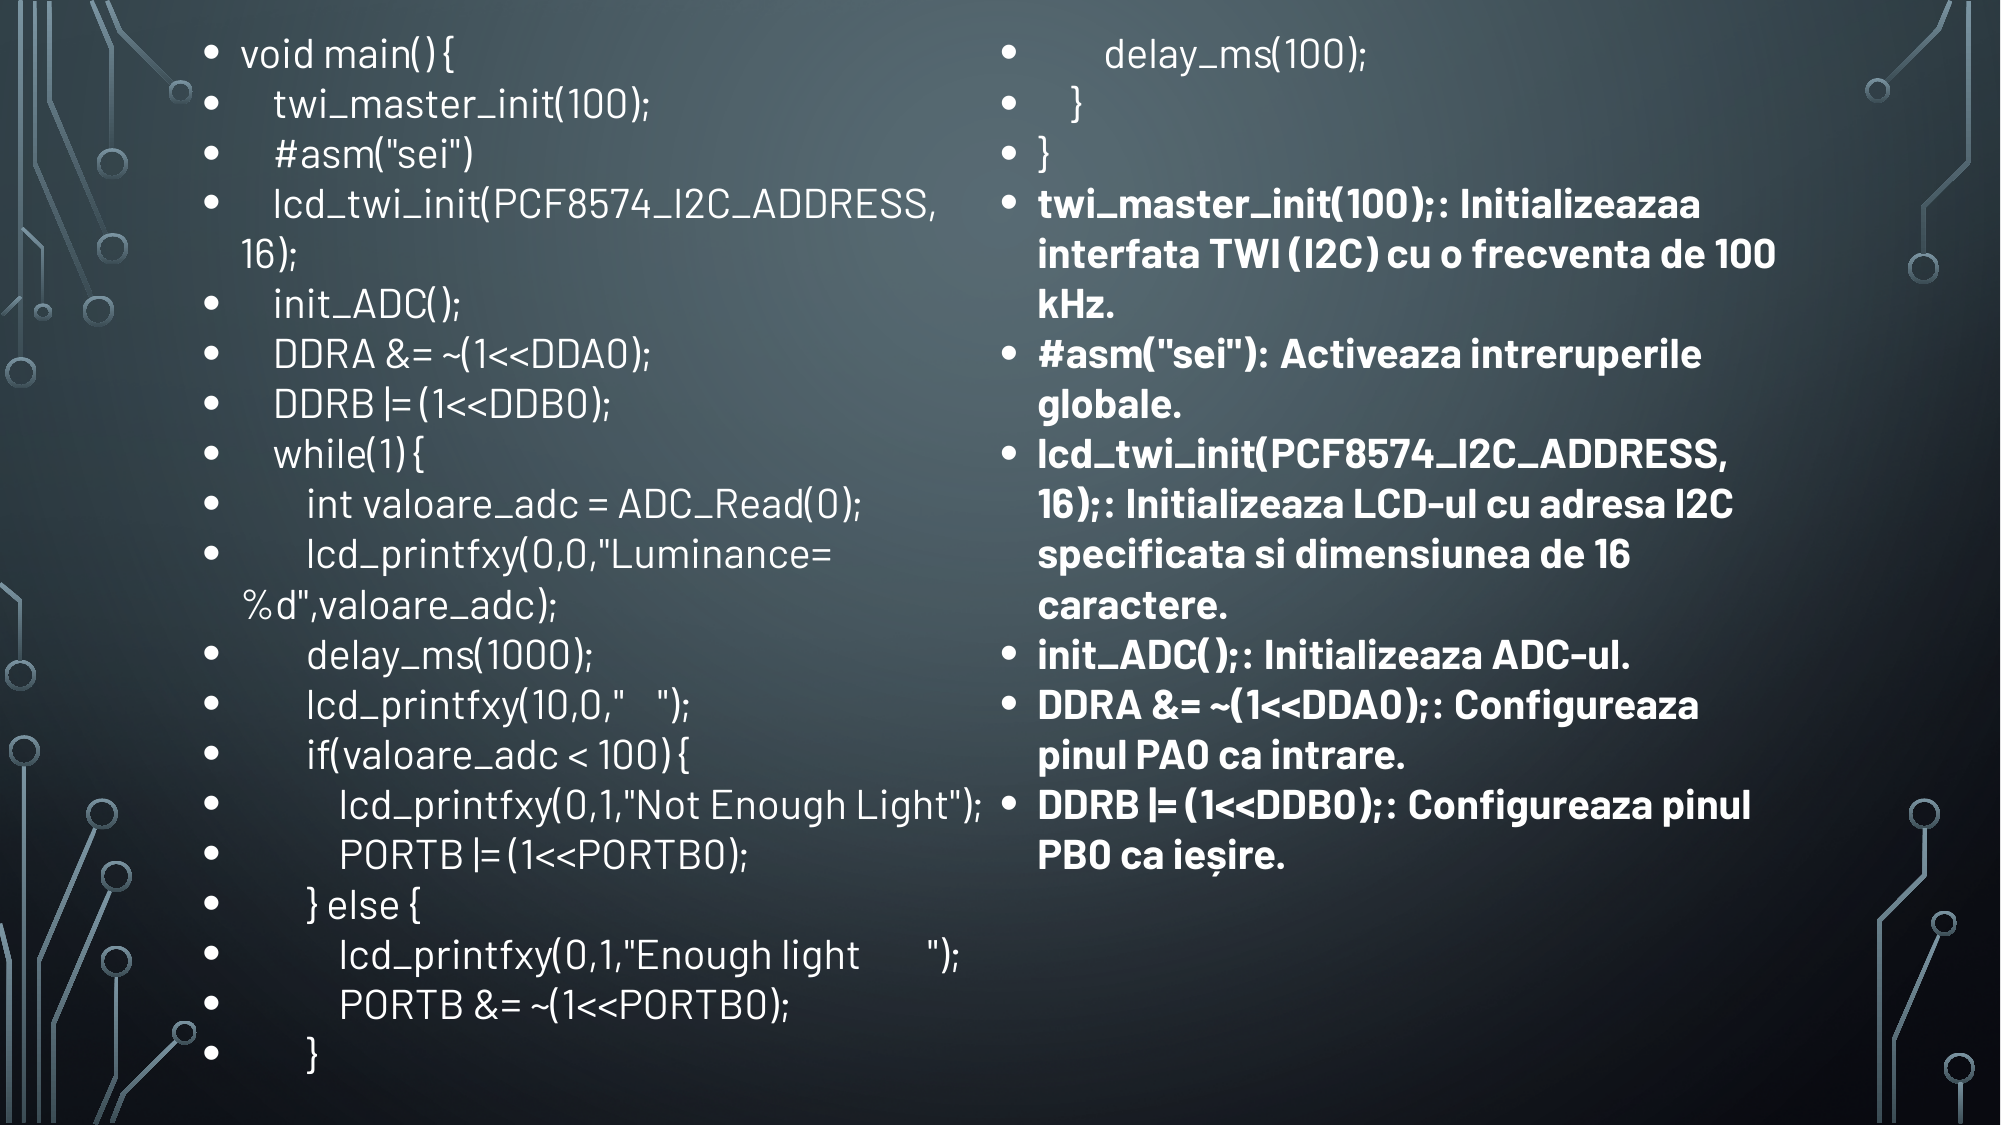

void main() {
    twi_master_init(100);
    #asm("sei")
    lcd_twi_init(PCF8574_I2C_ADDRESS, 16);
    init_ADC();
    DDRA &= ~(1<<DDA0);
    DDRB |= (1<<DDB0);
    while(1) {
        int valoare_adc = ADC_Read(0);
        lcd_printfxy(0,0,"Luminance=%d",valoare_adc);
        delay_ms(1000);
        lcd_printfxy(10,0,"    ");
        if(valoare_adc < 100) {
            lcd_printfxy(0,1,"Not Enough Light");
            PORTB |= (1<<PORTB0);
        } else {
            lcd_printfxy(0,1,"Enough light        ");
            PORTB &= ~(1<<PORTB0);
        }
        delay_ms(100);
    }
}
twi_master_init(100);: Initializeazaa interfata TWI (I2C) cu o frecventa de 100 kHz.
#asm("sei"): Activeaza intreruperile globale.
lcd_twi_init(PCF8574_I2C_ADDRESS, 16);: Initializeaza LCD-ul cu adresa I2C specificata si dimensiunea de 16 caractere.
init_ADC();: Initializeaza ADC-ul.
DDRA &= ~(1<<DDA0);: Configureaza pinul PA0 ca intrare.
DDRB |= (1<<DDB0);: Configureaza pinul PB0 ca ieșire.